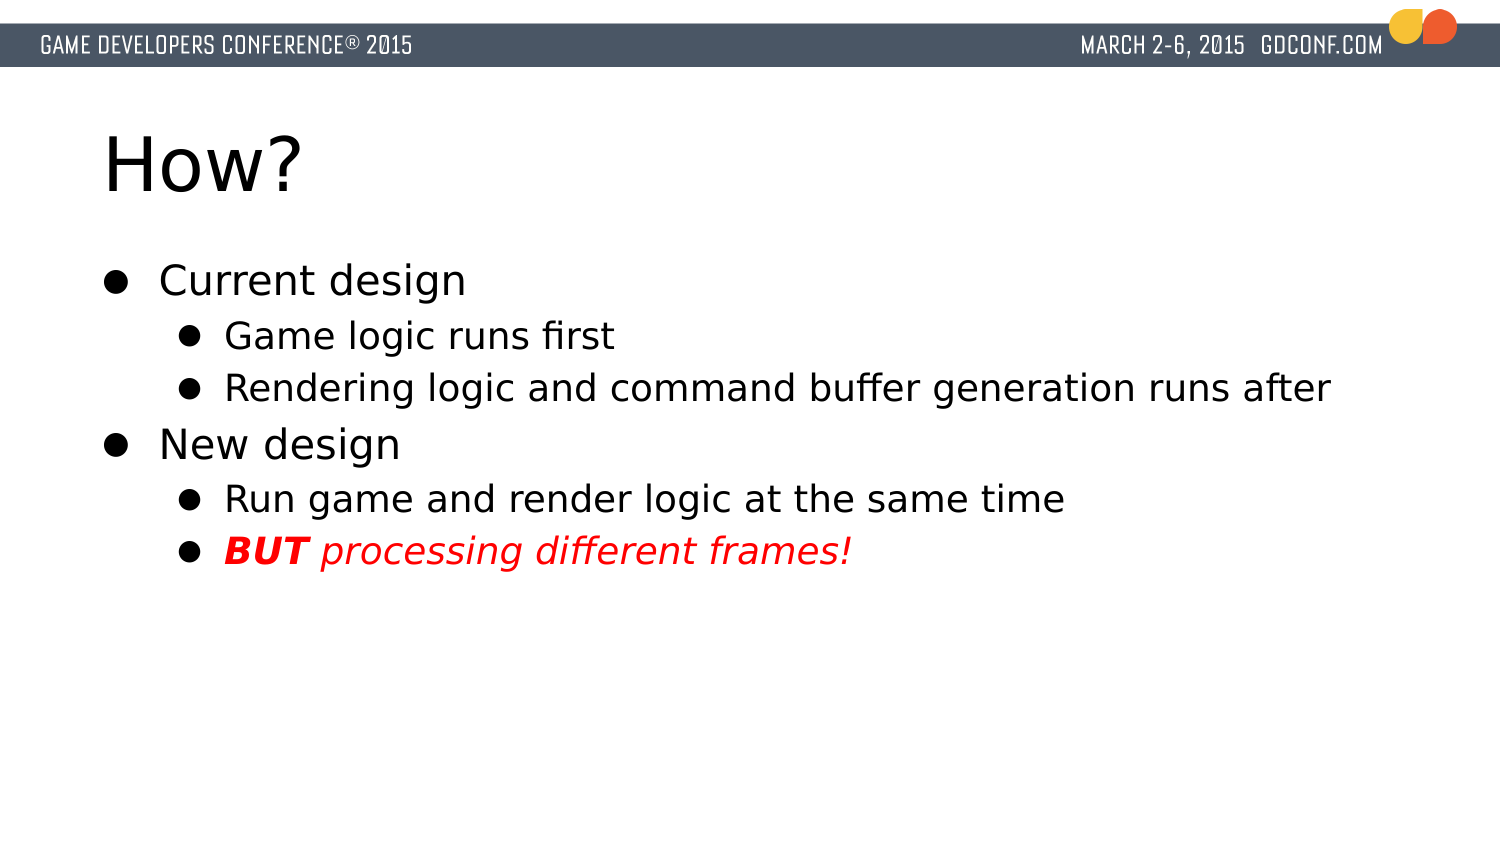

# How?
Current design
Game logic runs first
Rendering logic and command buffer generation runs after
New design
Run game and render logic at the same time
BUT processing different frames!